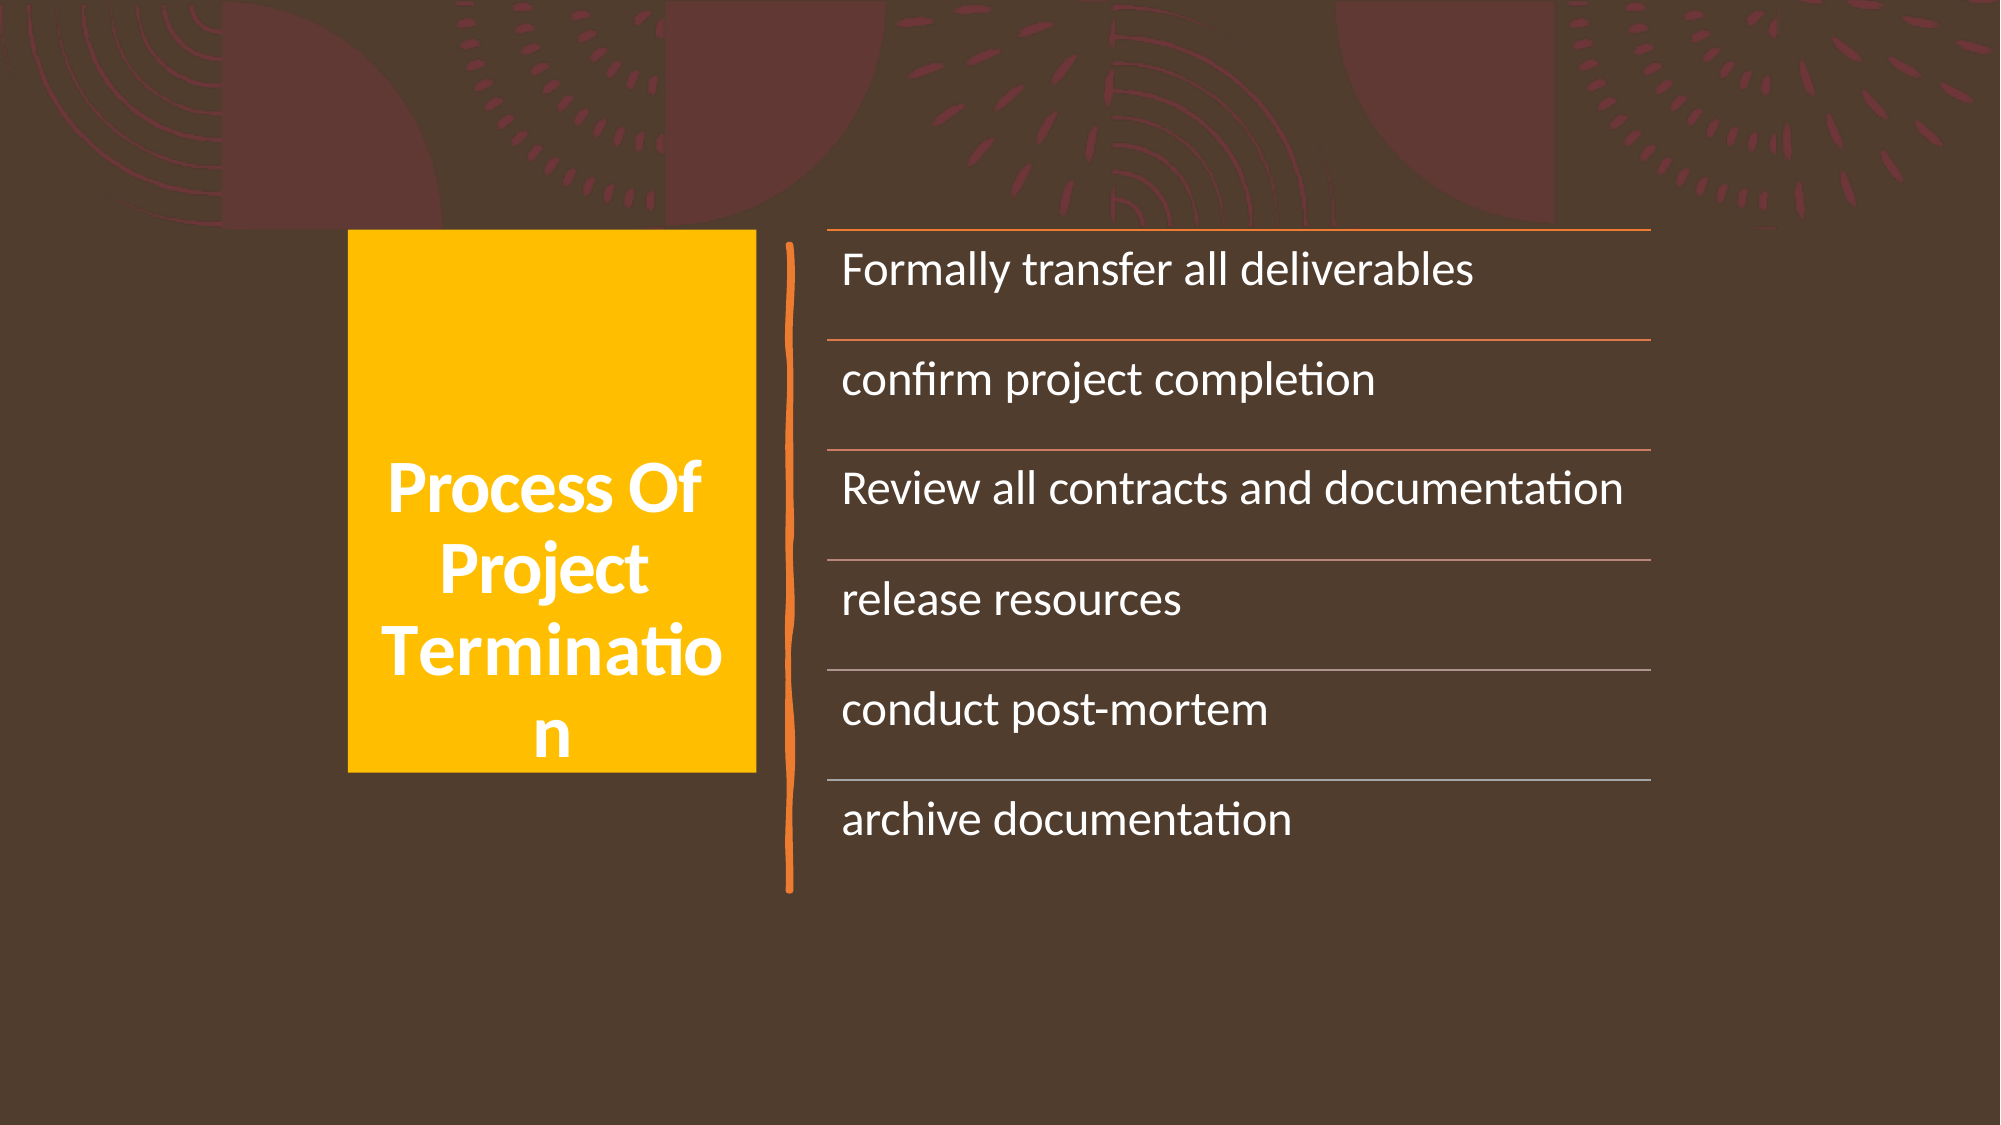

Process Of  Project  Termination

# Formally transfer all deliverables

confirm project completion

Review all contracts and documentation

release resources

conduct post-mortem

archive documentation